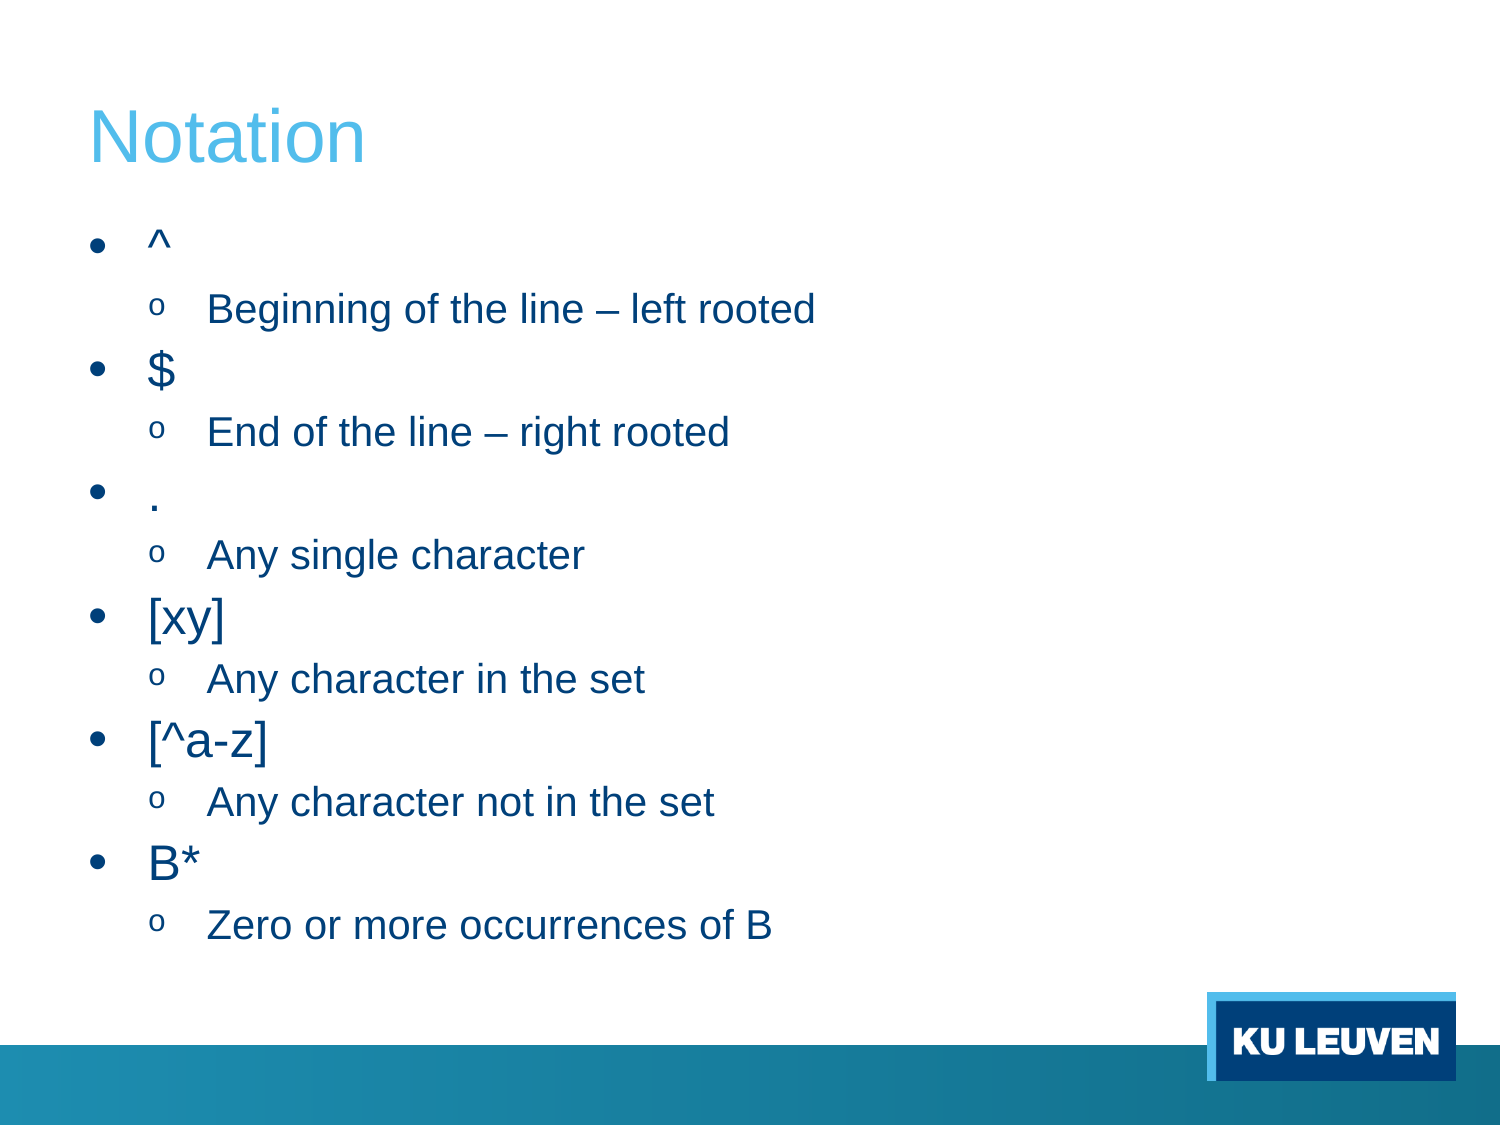

# Notation
^
Beginning of the line – left rooted
$
End of the line – right rooted
.
Any single character
[xy]
Any character in the set
[^a-z]
Any character not in the set
B*
Zero or more occurrences of B